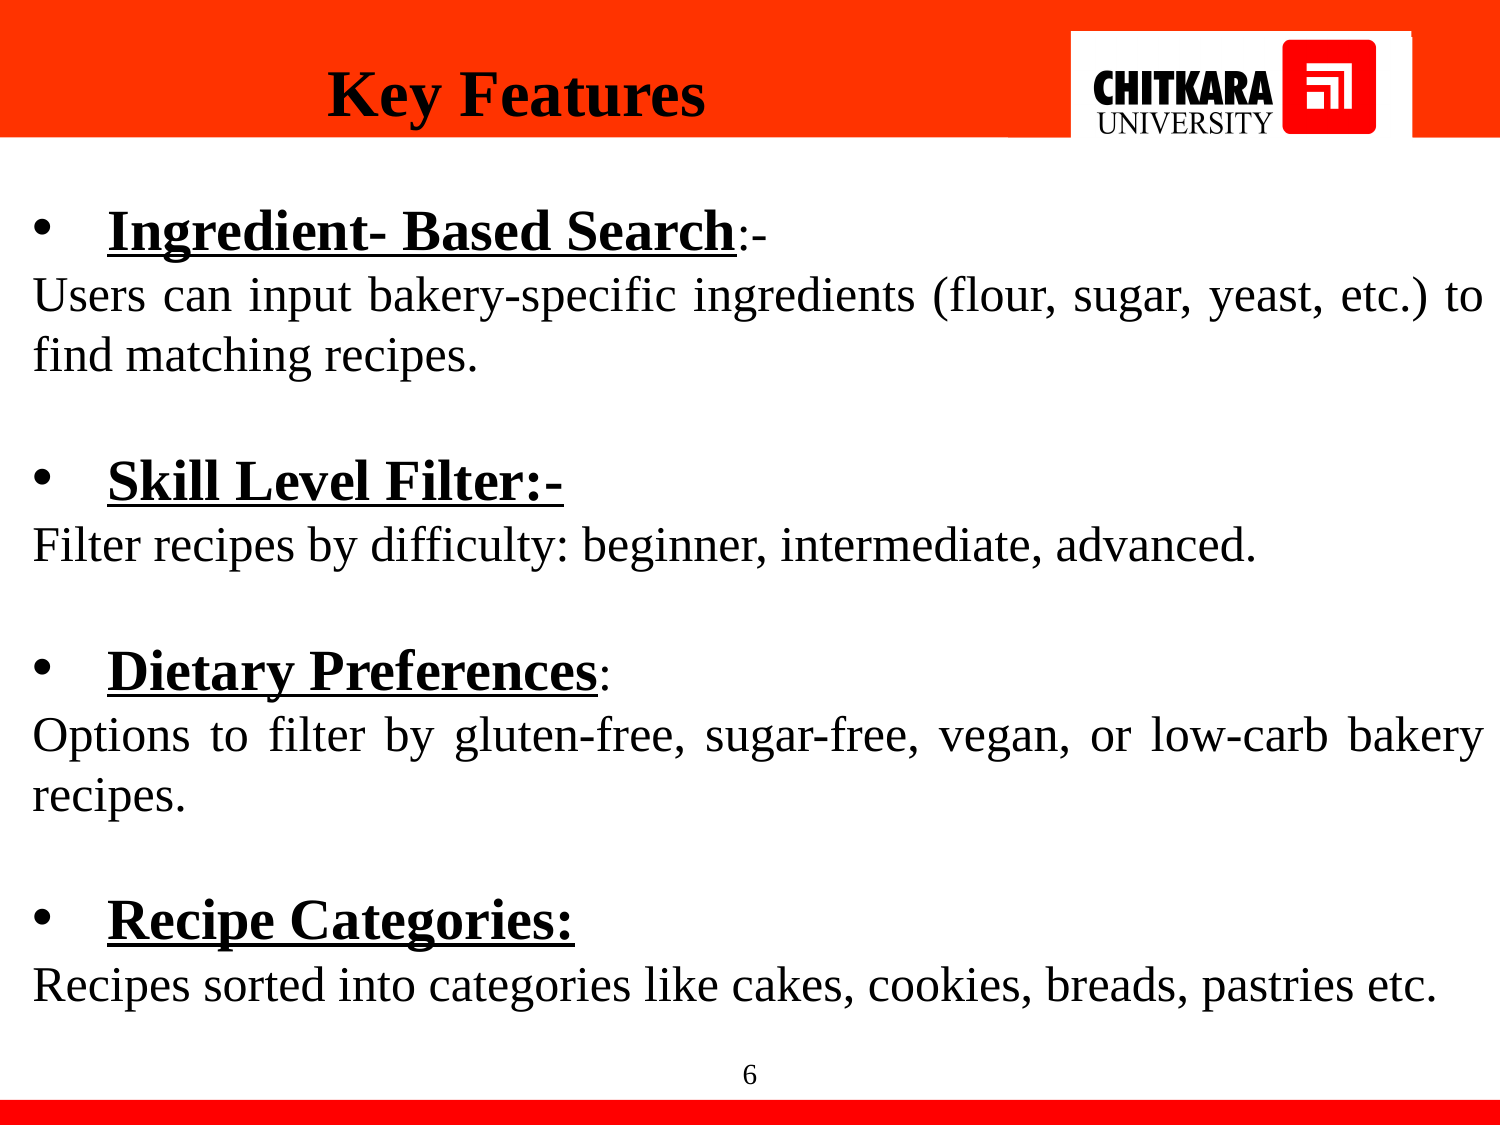

Key Features
Ingredient- Based Search:-
Users can input bakery-specific ingredients (flour, sugar, yeast, etc.) to find matching recipes.

Skill Level Filter:-
Filter recipes by difficulty: beginner, intermediate, advanced.

Dietary Preferences:
Options to filter by gluten-free, sugar-free, vegan, or low-carb bakery recipes.

Recipe Categories:
Recipes sorted into categories like cakes, cookies, breads, pastries etc.
6